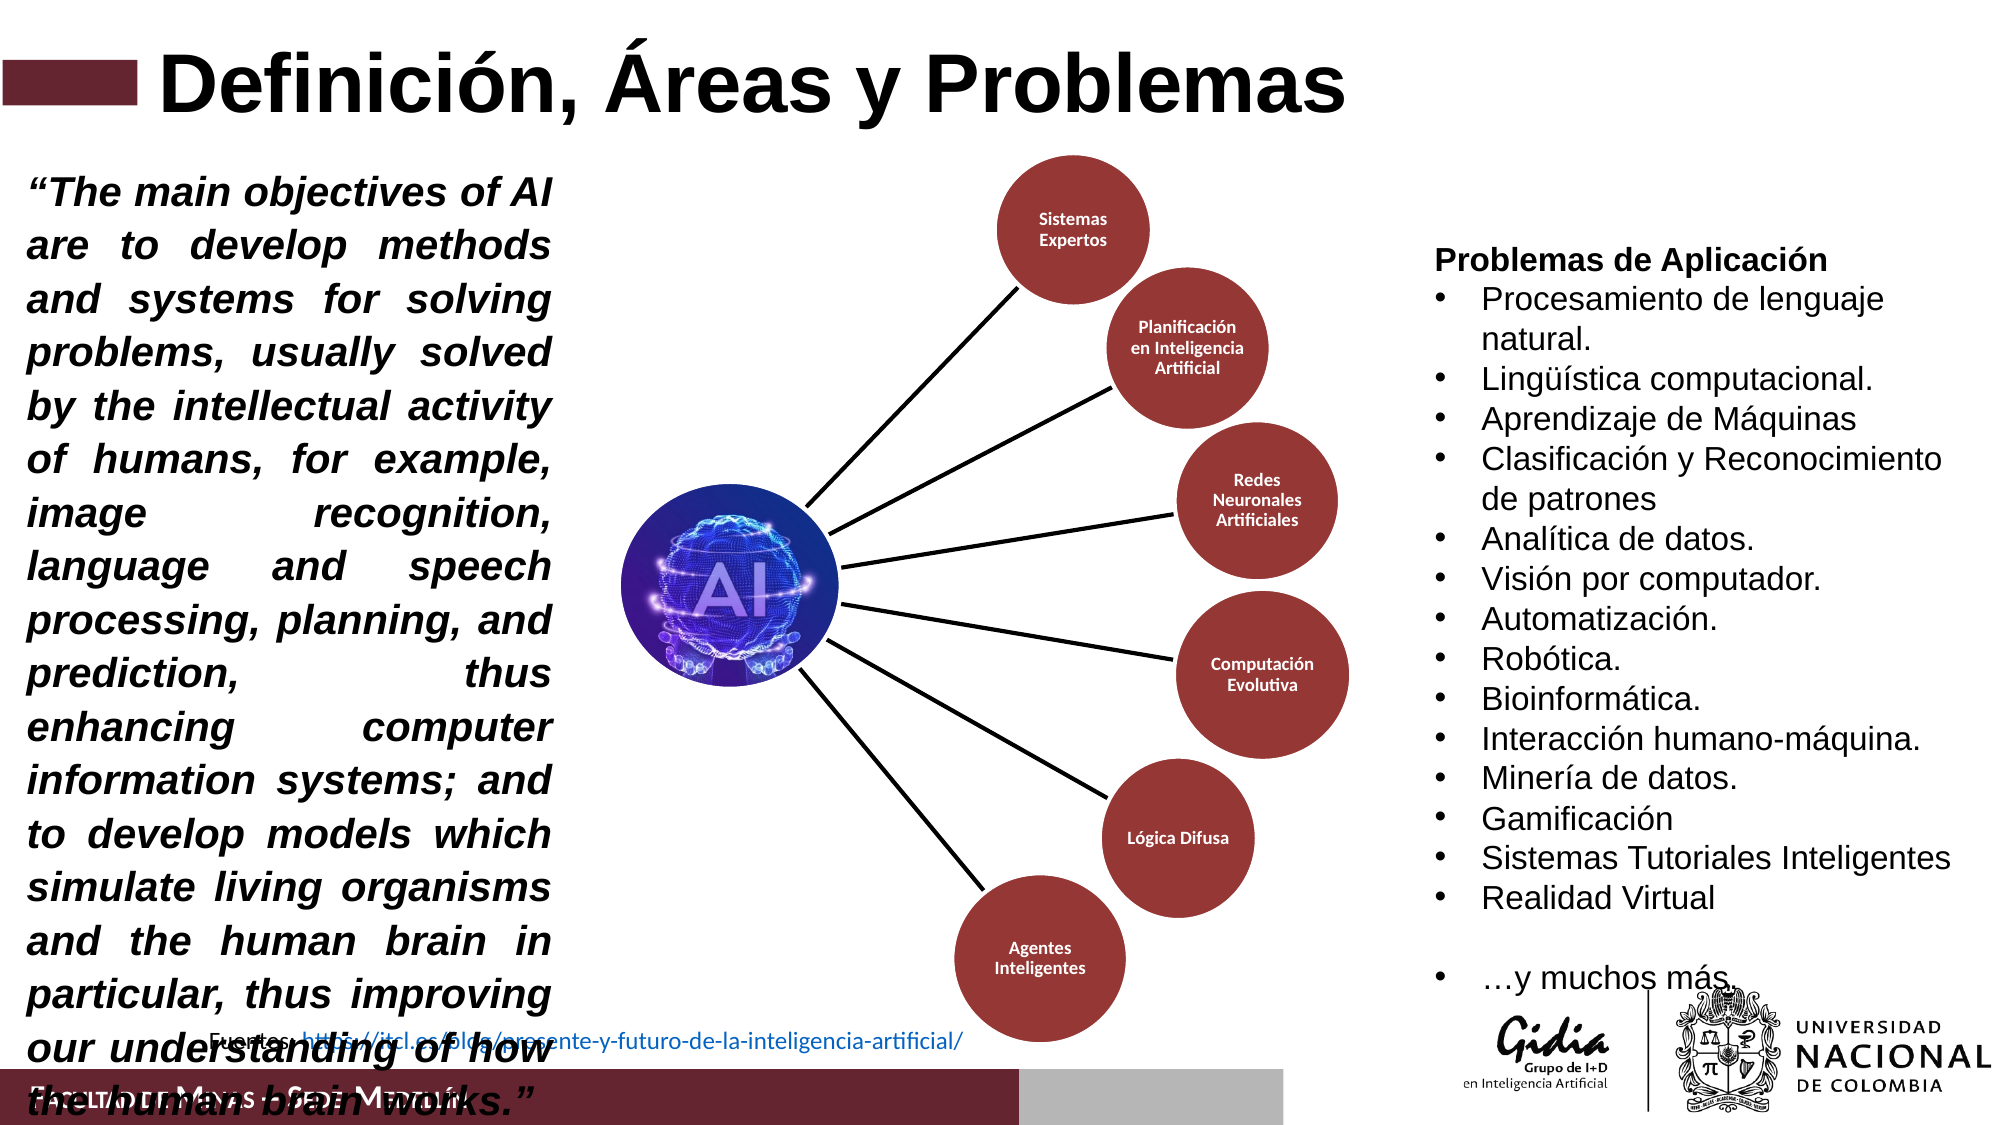

# Definición, Áreas y Problemas
Sistemas Expertos
Planificación en Inteligencia Artificial

Redes Neuronales Artificiales
Computación Evolutiva
Lógica Difusa
Agentes Inteligentes

Problemas de Aplicación
Procesamiento de lenguaje natural.
Lingüística computacional.
Aprendizaje de Máquinas
Clasificación y Reconocimiento de patrones
Analítica de datos.
Visión por computador.
Automatización.
Robótica.
Bioinformática.
Interacción humano-máquina.
Minería de datos.
Gamificación
Sistemas Tutoriales Inteligentes
Realidad Virtual

…y muchos más.

“The main objectives of AI are to develop methods and systems for solving problems, usually solved by the intellectual activity of humans, for example, image recognition, language and speech processing, planning, and prediction, thus enhancing computer information systems; and to develop models which simulate living organisms and the human brain in particular, thus improving our understanding of how the human brain works.”  (Kasabov, 1998).
Fuentes: https://itcl.es/blog/presente-y-futuro-de-la-inteligencia-artificial/